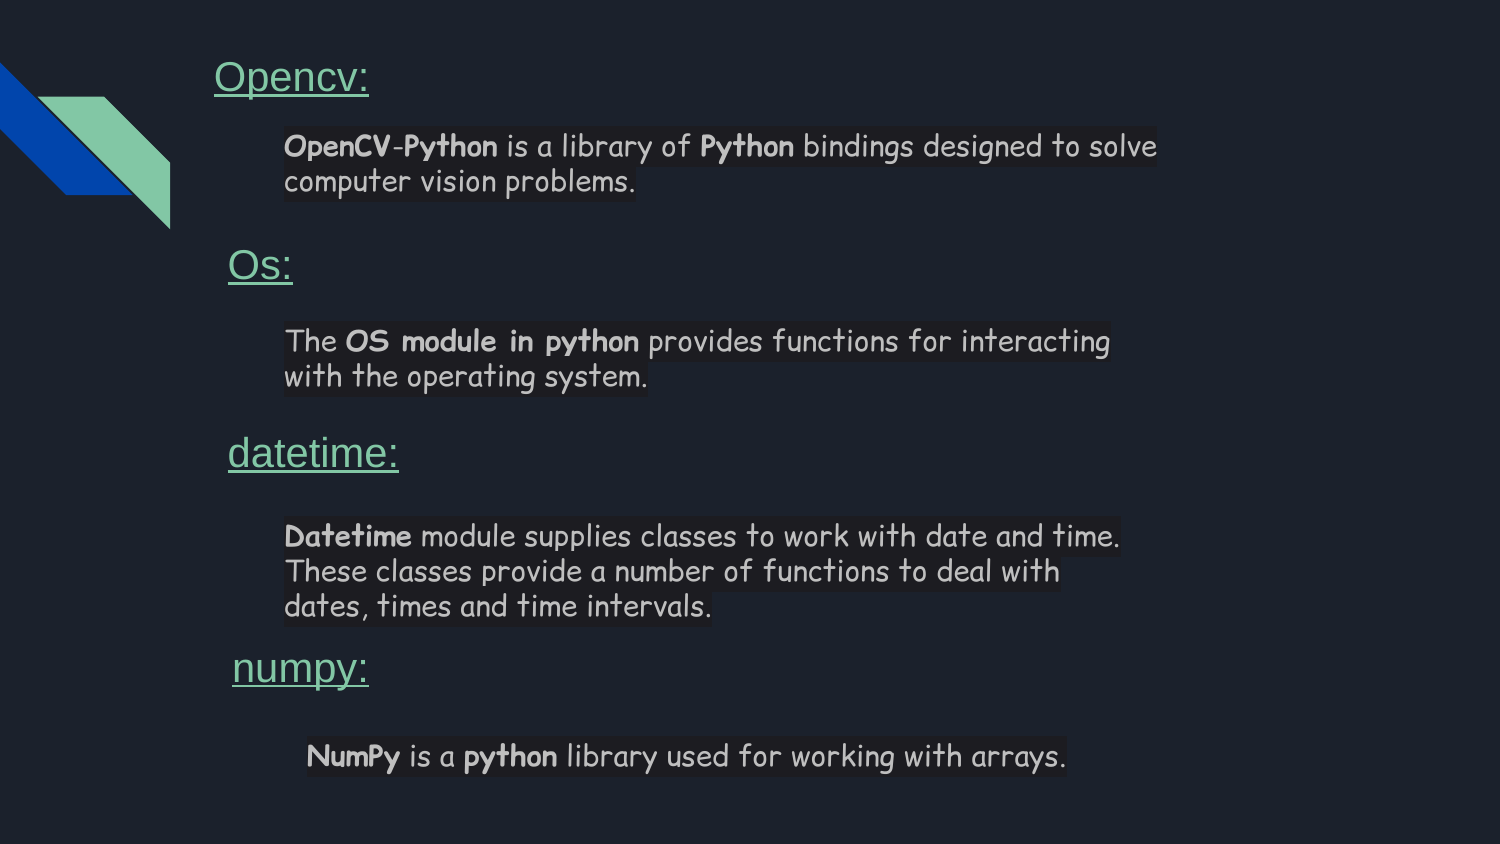

Opencv:
OpenCV-Python is a library of Python bindings designed to solve computer vision problems.
Os:
The OS module in python provides functions for interacting with the operating system.
datetime:
Datetime module supplies classes to work with date and time. These classes provide a number of functions to deal with dates, times and time intervals.
numpy:

NumPy is a python library used for working with arrays.